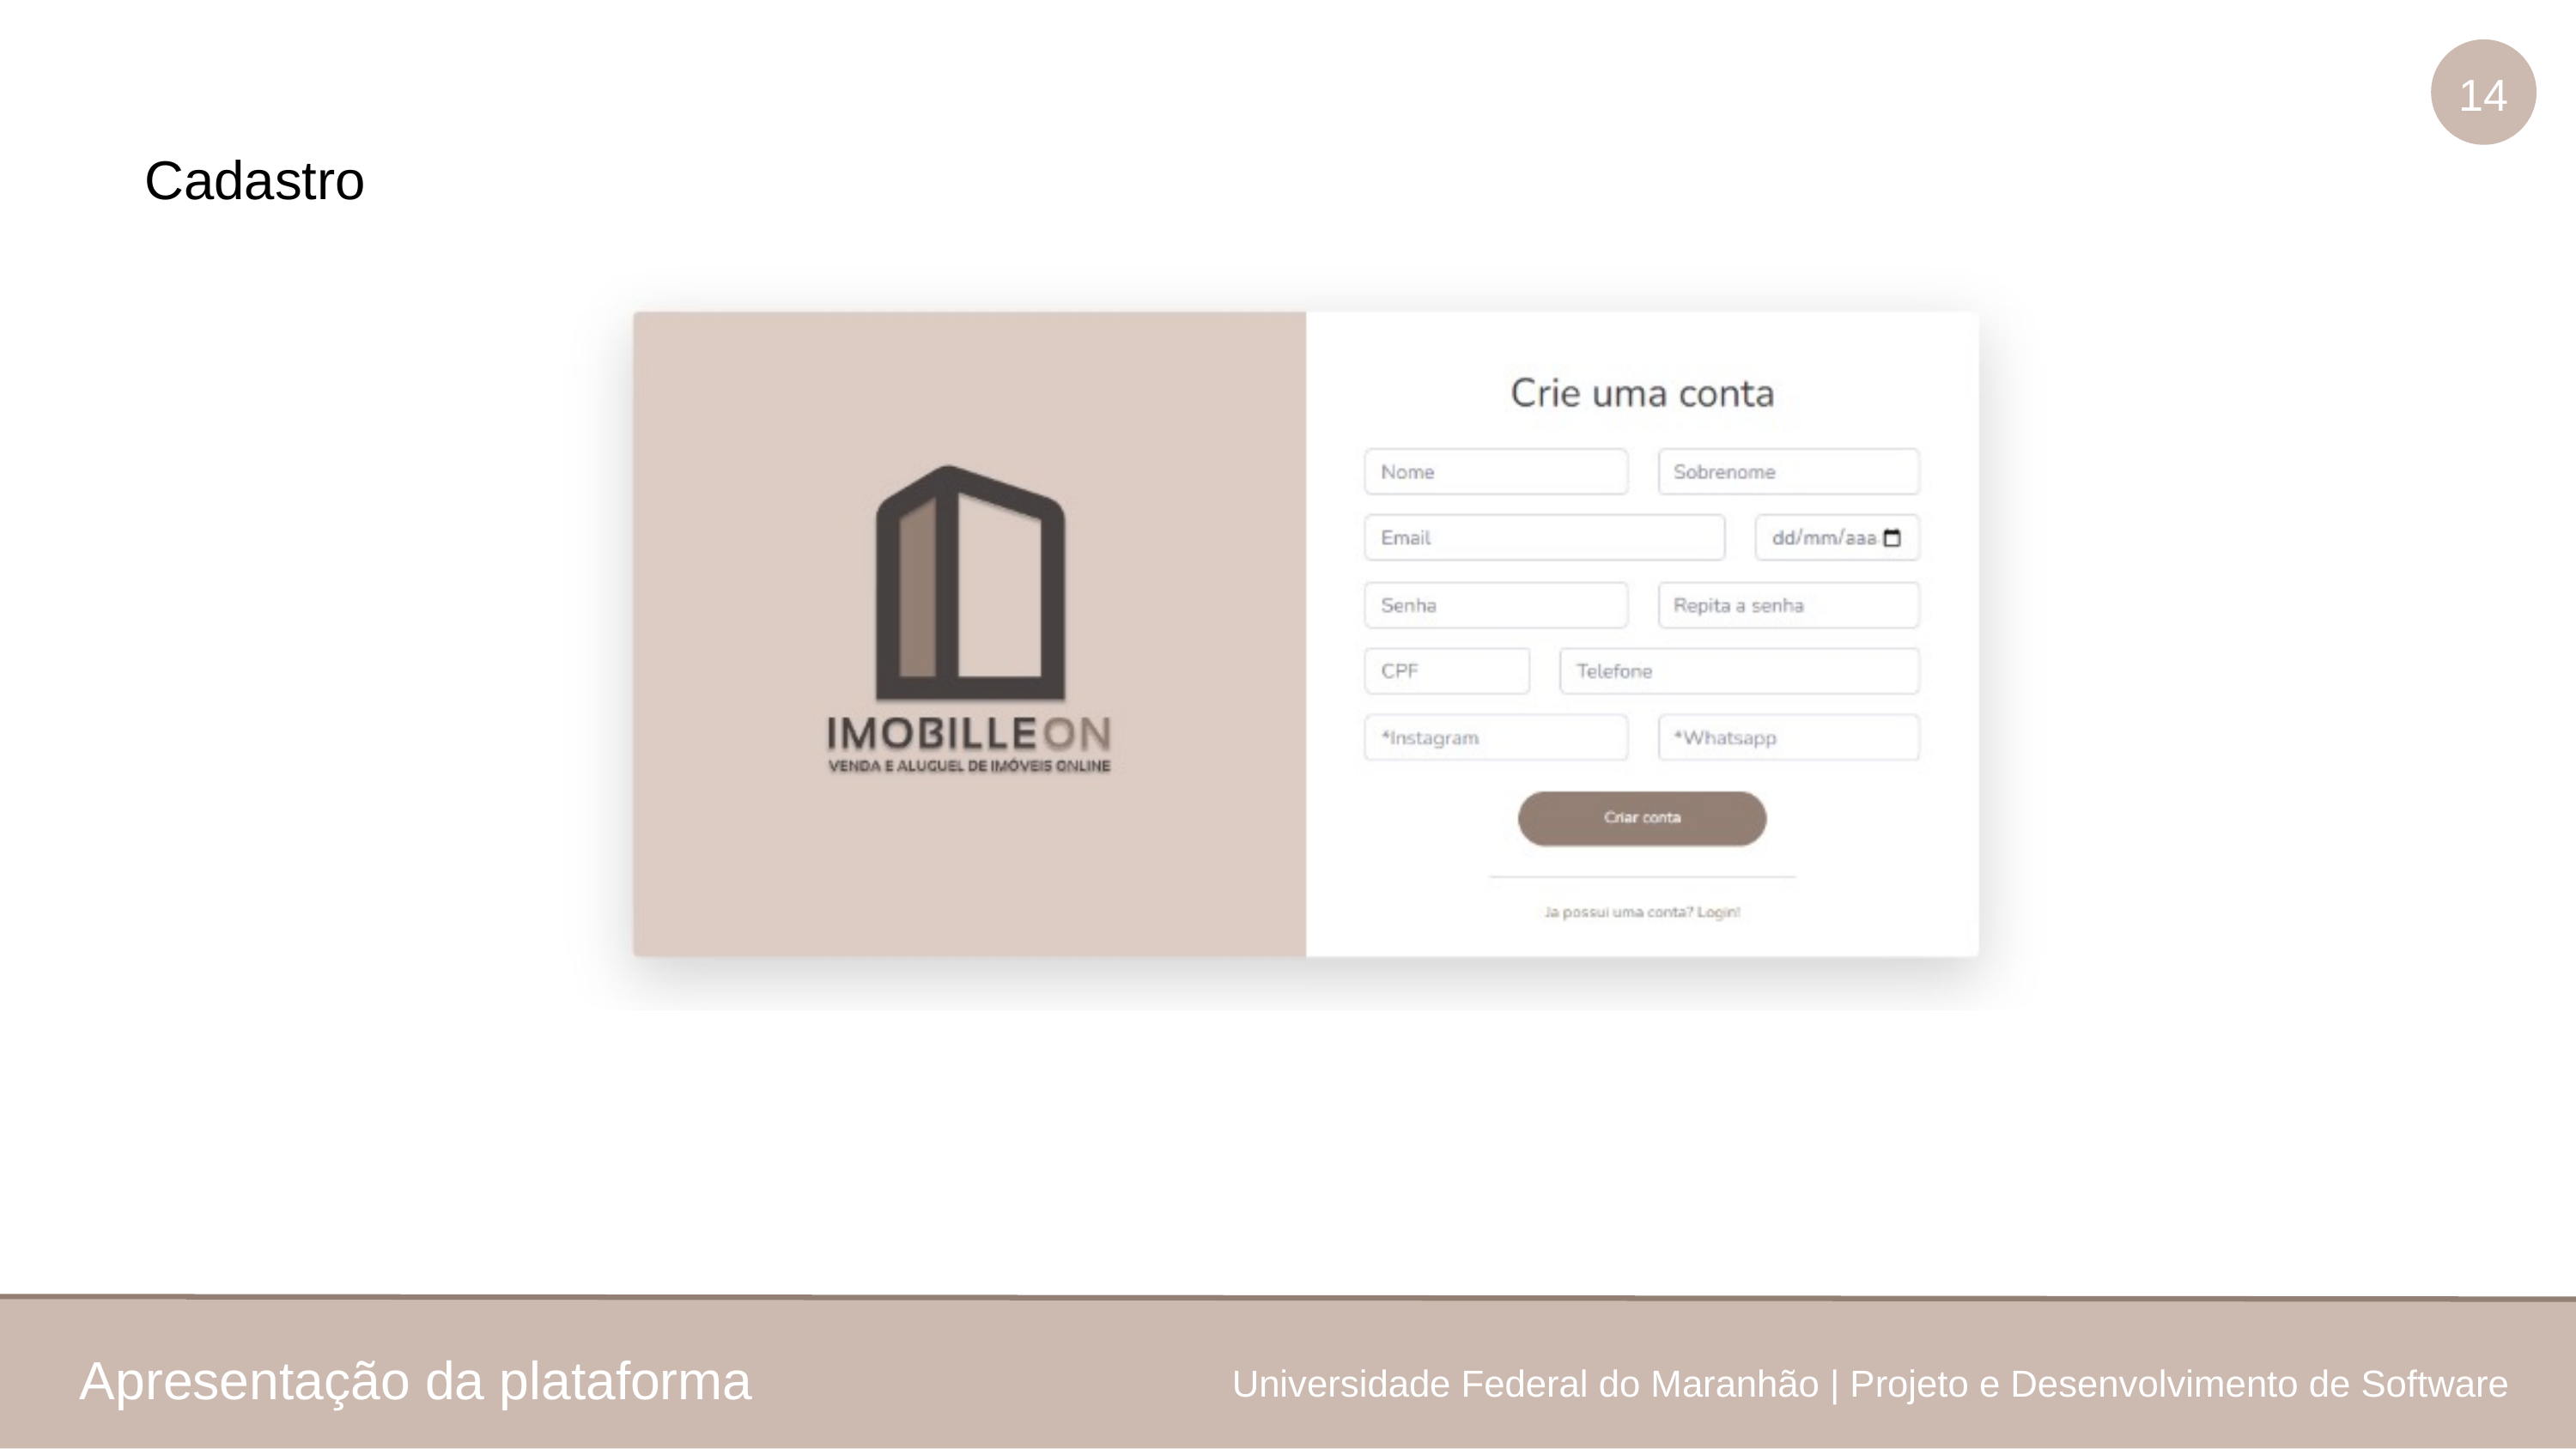

14
Cadastro

Apresentação da plataforma
Universidade Federal do Maranhão | Projeto e Desenvolvimento de Software